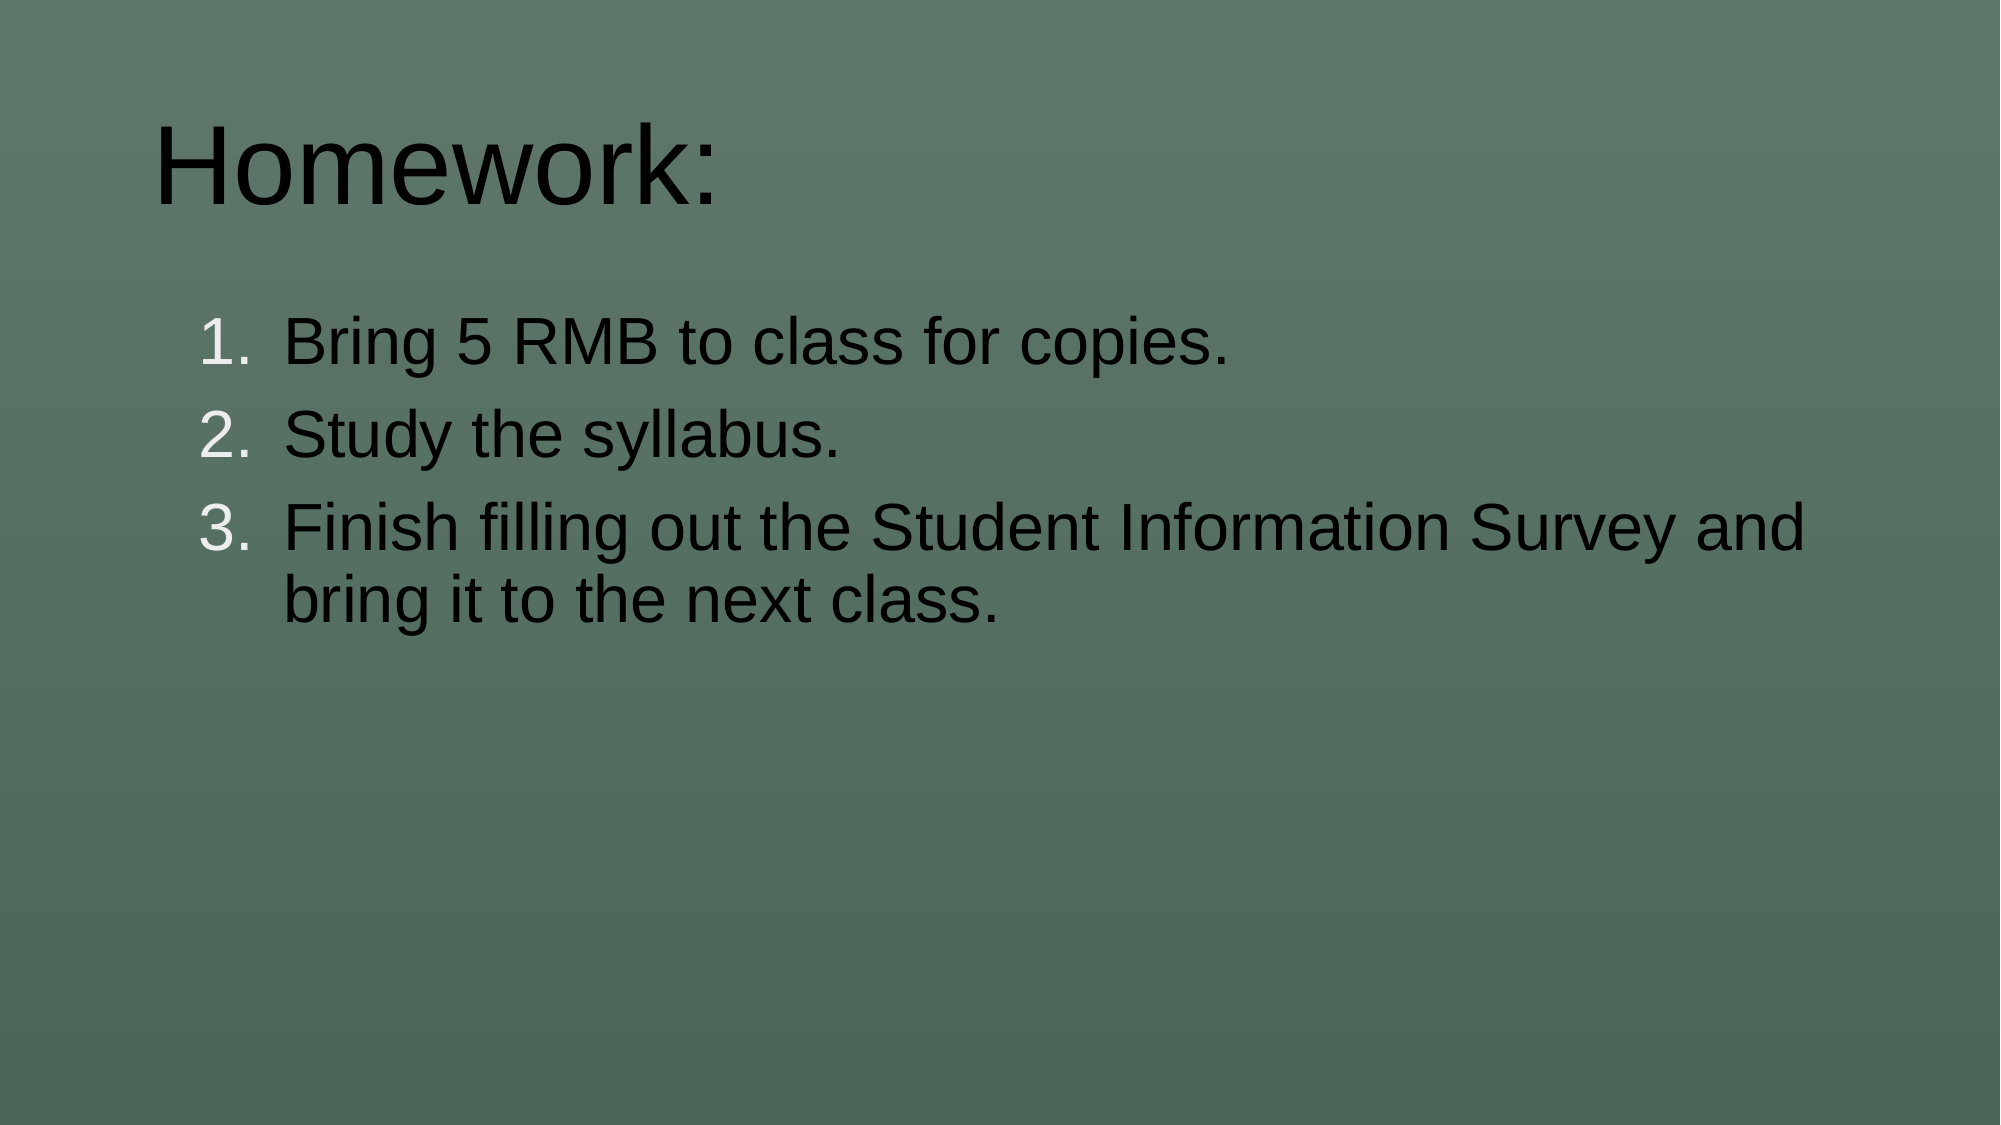

# Homework:
Bring 5 RMB to class for copies.
Study the syllabus.
Finish filling out the Student Information Survey and bring it to the next class.